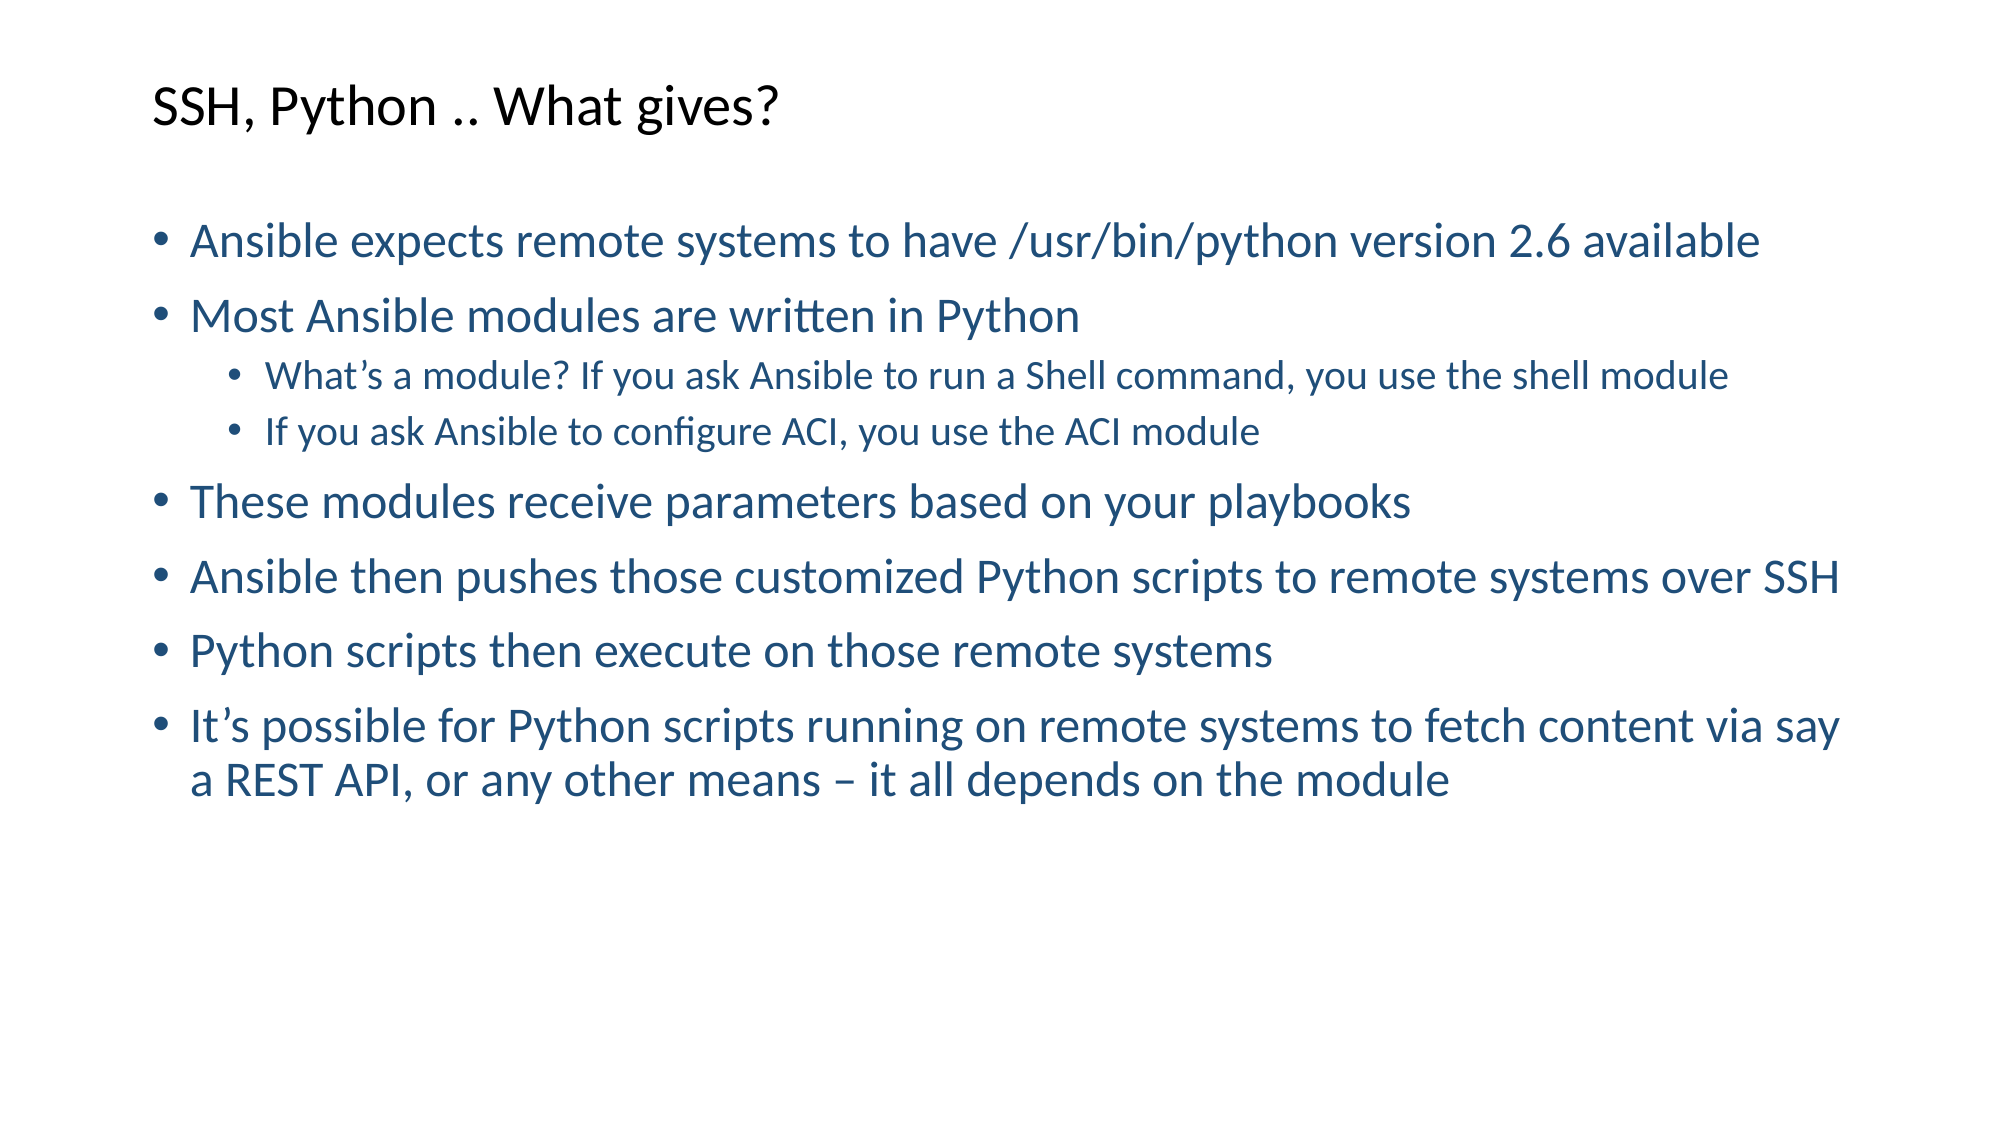

# SSH, Python .. What gives?
Ansible expects remote systems to have /usr/bin/python version 2.6 available
Most Ansible modules are written in Python
What’s a module? If you ask Ansible to run a Shell command, you use the shell module
If you ask Ansible to configure ACI, you use the ACI module
These modules receive parameters based on your playbooks
Ansible then pushes those customized Python scripts to remote systems over SSH
Python scripts then execute on those remote systems
It’s possible for Python scripts running on remote systems to fetch content via say a REST API, or any other means – it all depends on the module